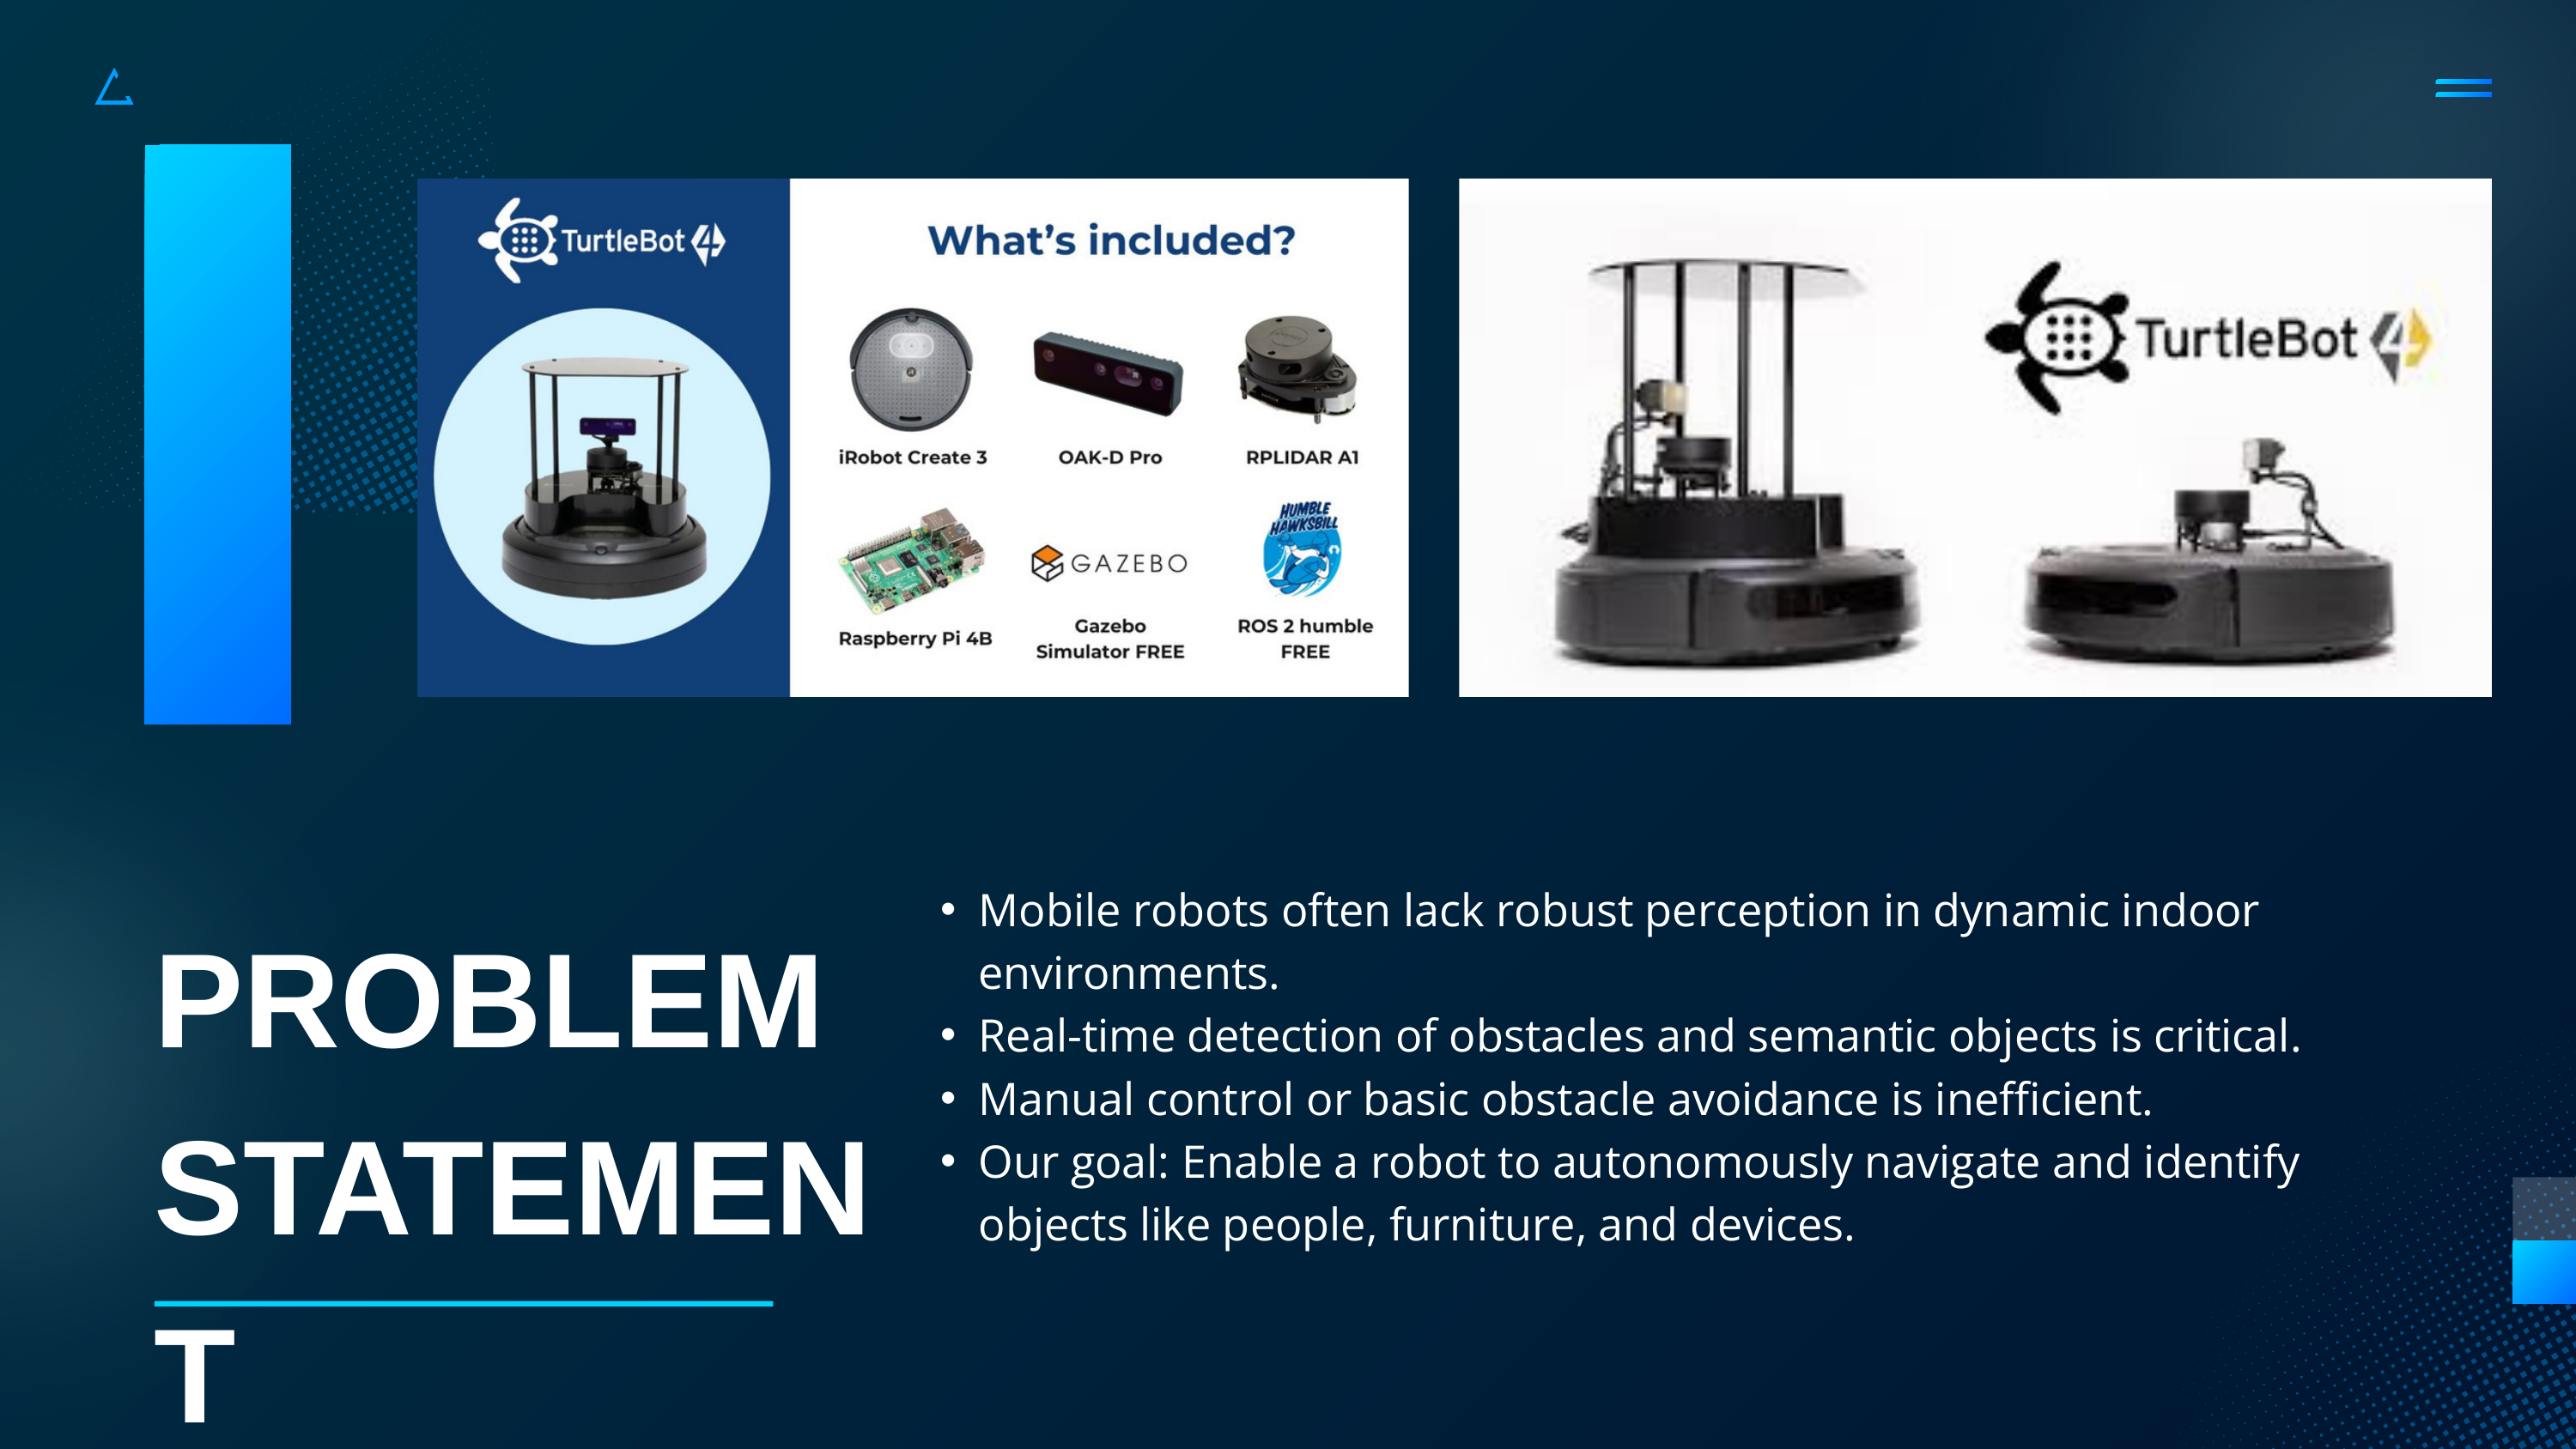

Mobile robots often lack robust perception in dynamic indoor environments.
Real-time detection of obstacles and semantic objects is critical.
Manual control or basic obstacle avoidance is inefficient.
Our goal: Enable a robot to autonomously navigate and identify objects like people, furniture, and devices.

PROBLEM STATEMENT